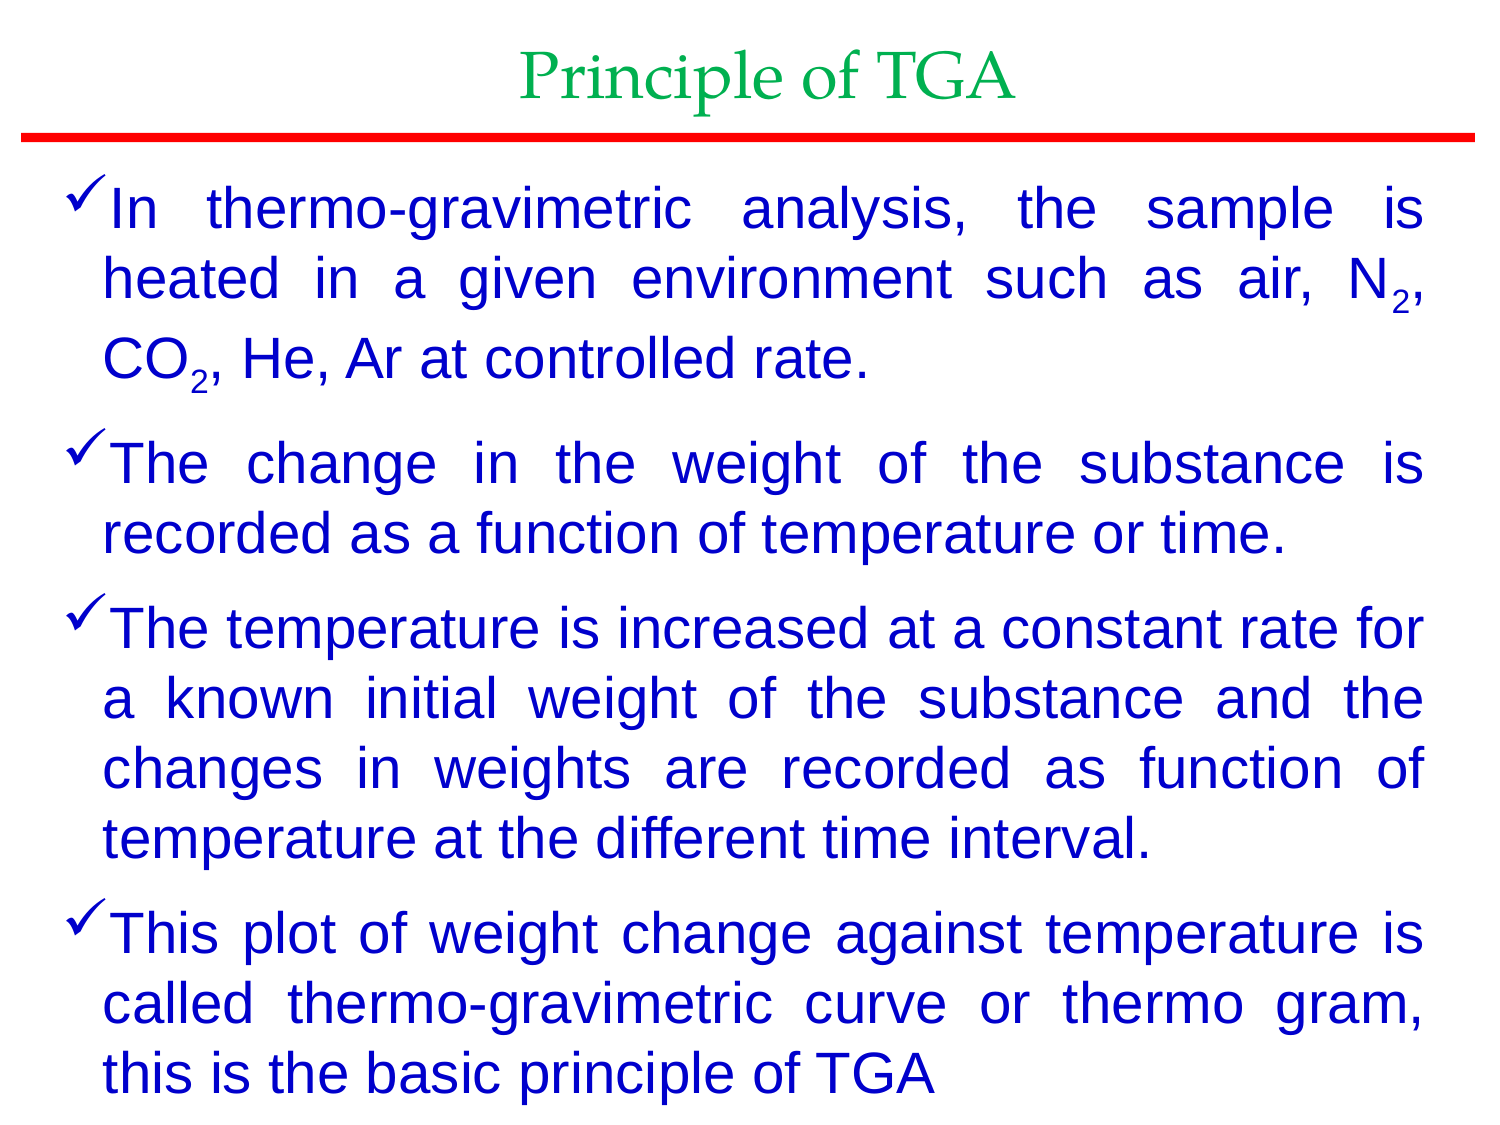

Principle of TGA

In thermo-gravimetric analysis, the sample is heated in a given environment such as air, N2, CO2, He, Ar at controlled rate.
The change in the weight of the substance is recorded as a function of temperature or time.
The temperature is increased at a constant rate for a known initial weight of the substance and the changes in weights are recorded as function of temperature at the different time interval.
This plot of weight change against temperature is called thermo-gravimetric curve or thermo gram, this is the basic principle of TGA